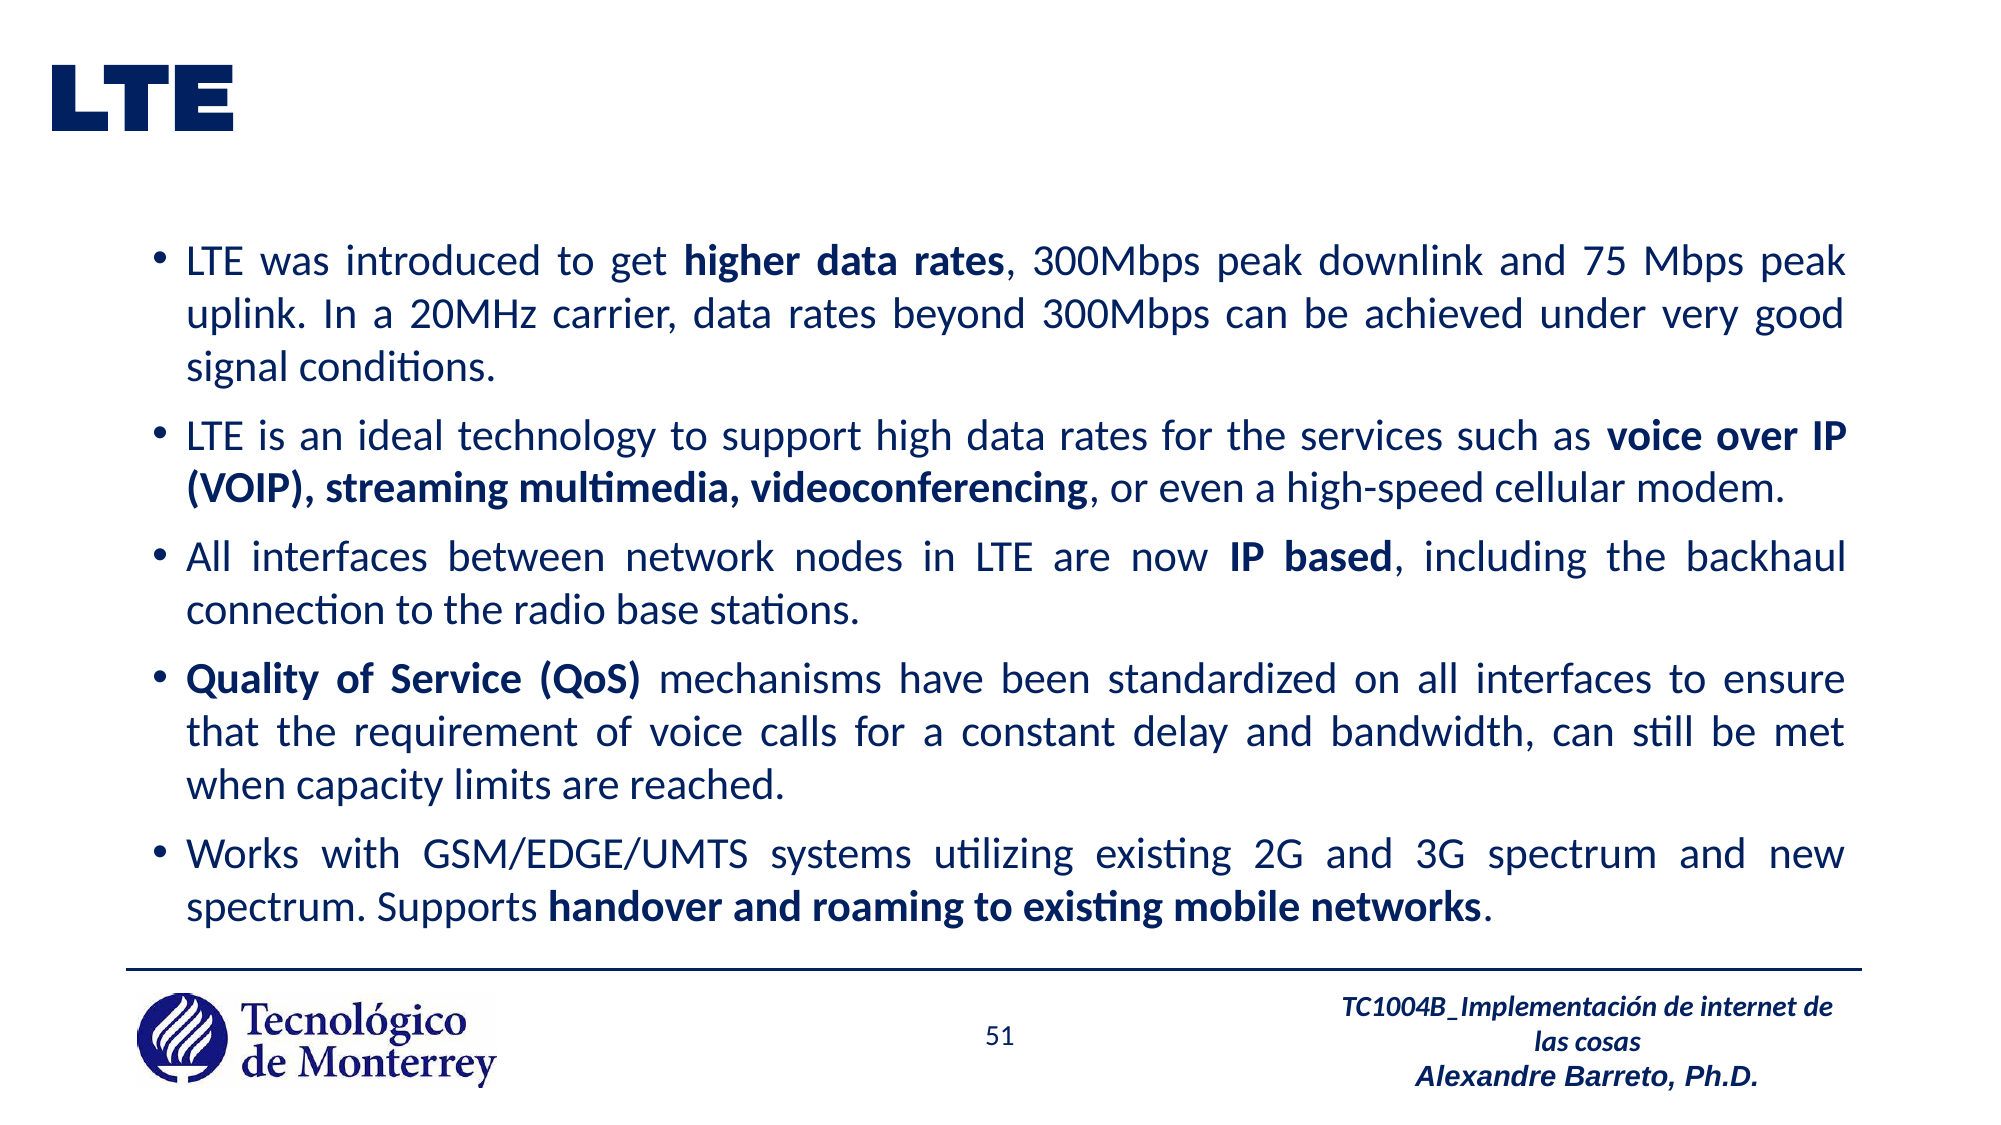

# LTE
LTE was introduced to get higher data rates, 300Mbps peak downlink and 75 Mbps peak uplink. In a 20MHz carrier, data rates beyond 300Mbps can be achieved under very good signal conditions.
LTE is an ideal technology to support high data rates for the services such as voice over IP (VOIP), streaming multimedia, videoconferencing, or even a high-speed cellular modem.
All interfaces between network nodes in LTE are now IP based, including the backhaul connection to the radio base stations.
Quality of Service (QoS) mechanisms have been standardized on all interfaces to ensure that the requirement of voice calls for a constant delay and bandwidth, can still be met when capacity limits are reached.
Works with GSM/EDGE/UMTS systems utilizing existing 2G and 3G spectrum and new spectrum. Supports handover and roaming to existing mobile networks.